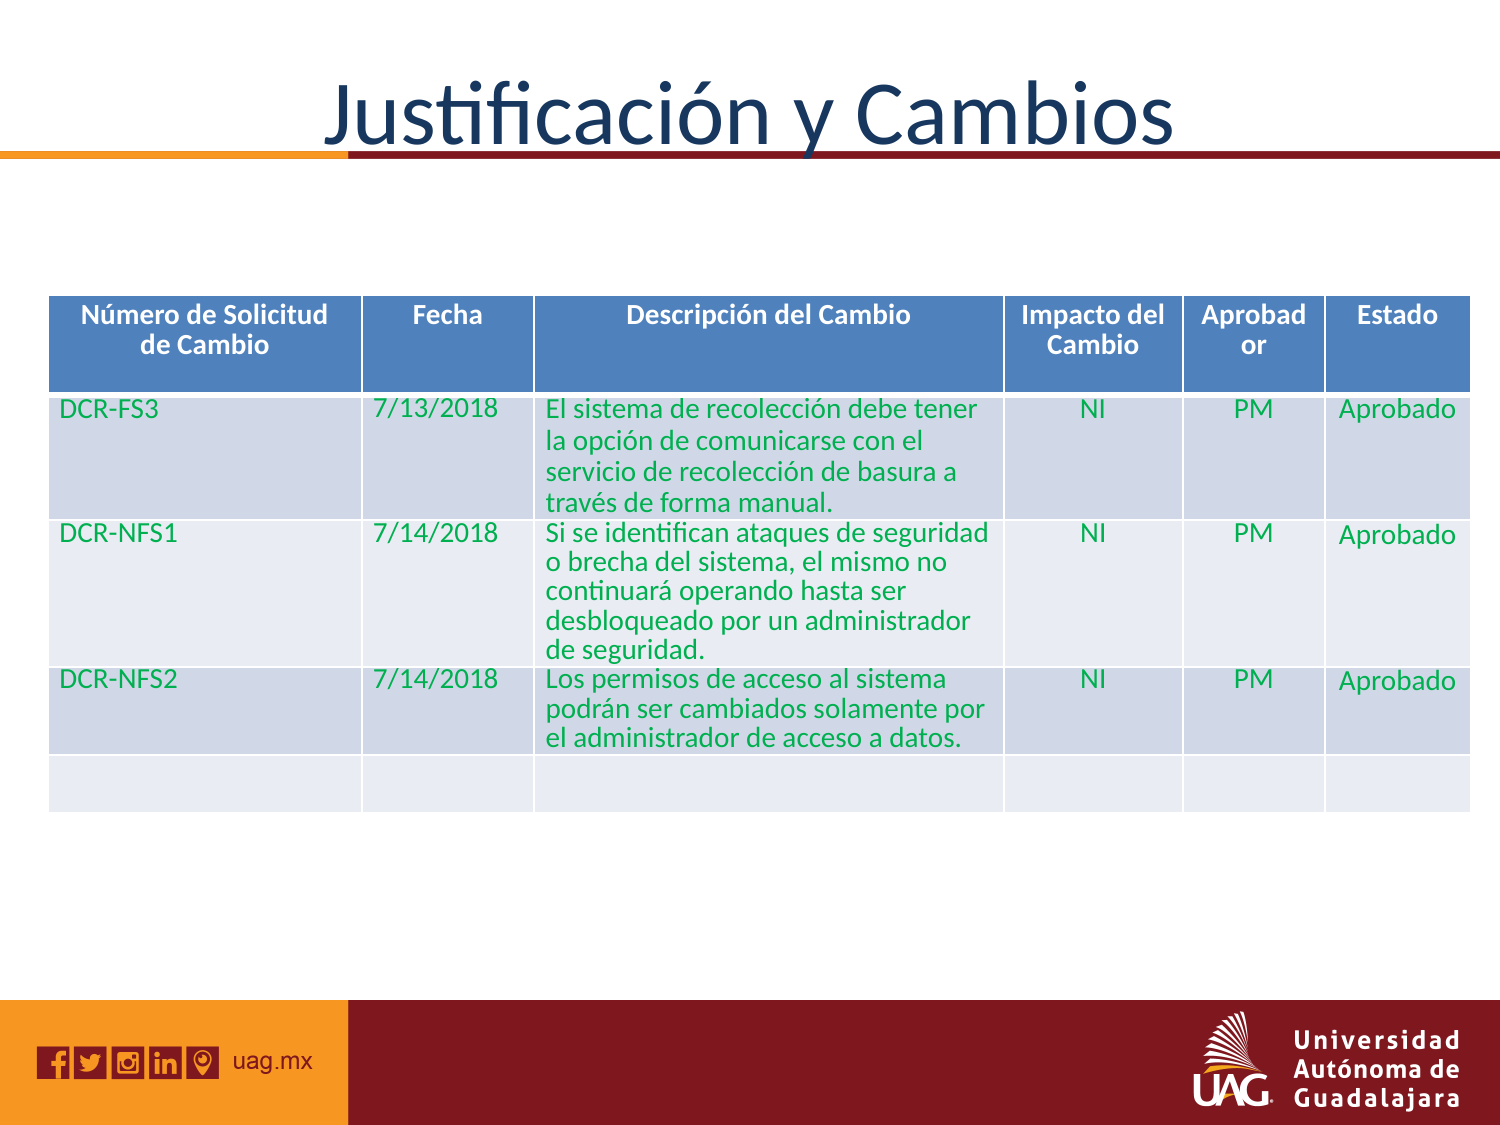

# Justificación y Cambios
| Número de Solicitud de Cambio | Fecha | Descripción del Cambio | Impacto del Cambio | Aprobador | Estado |
| --- | --- | --- | --- | --- | --- |
| DCR-FS3 | 7/13/2018 | El sistema de recolección debe tener la opción de comunicarse con el servicio de recolección de basura a través de forma manual. | NI | PM | Aprobado |
| DCR-NFS1 | 7/14/2018 | Si se identifican ataques de seguridad o brecha del sistema, el mismo no continuará operando hasta ser desbloqueado por un administrador de seguridad. | NI | PM | Aprobado |
| DCR-NFS2 | 7/14/2018 | Los permisos de acceso al sistema podrán ser cambiados solamente por el administrador de acceso a datos. | NI | PM | Aprobado |
|  |  |  |  |  |  |